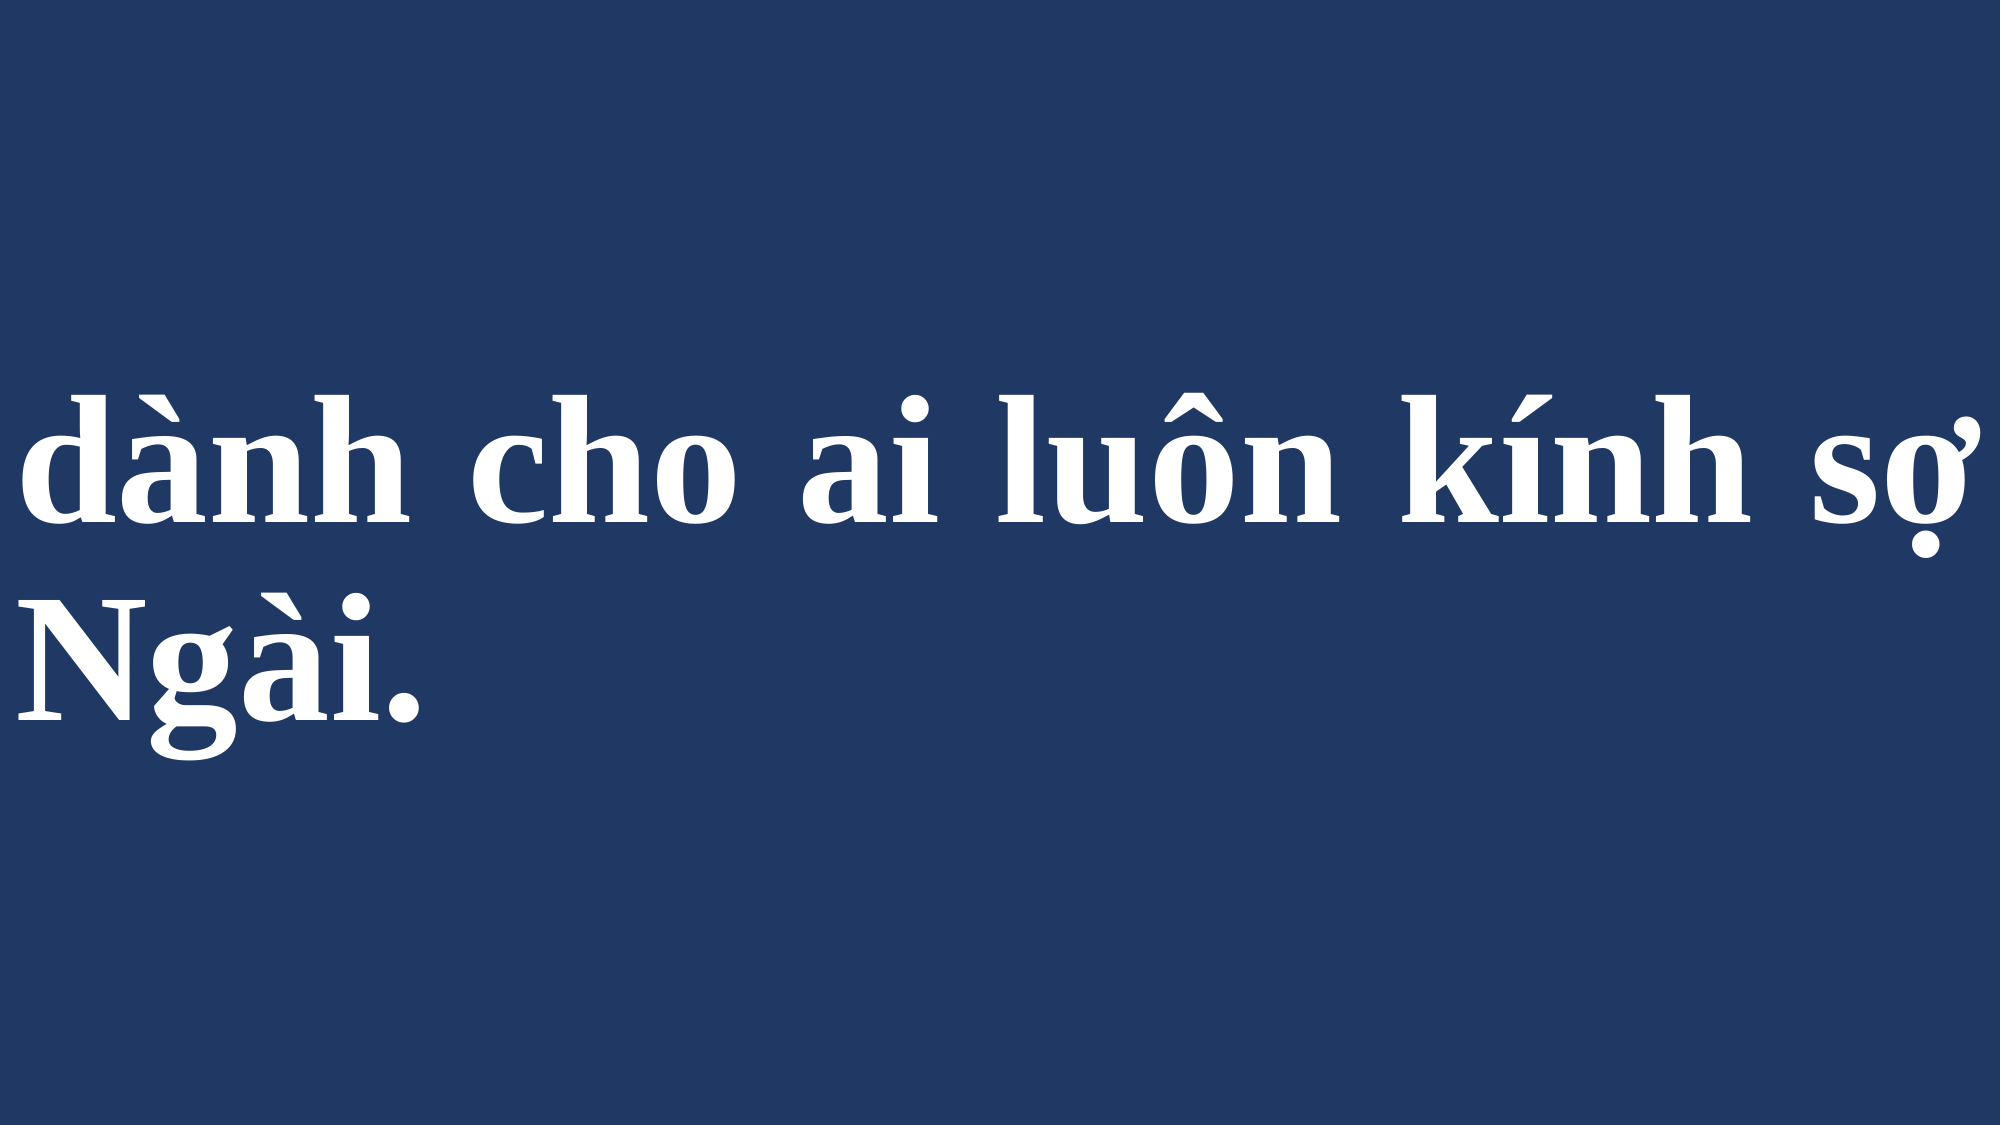

# dành cho ai luôn kính sợ Ngài.